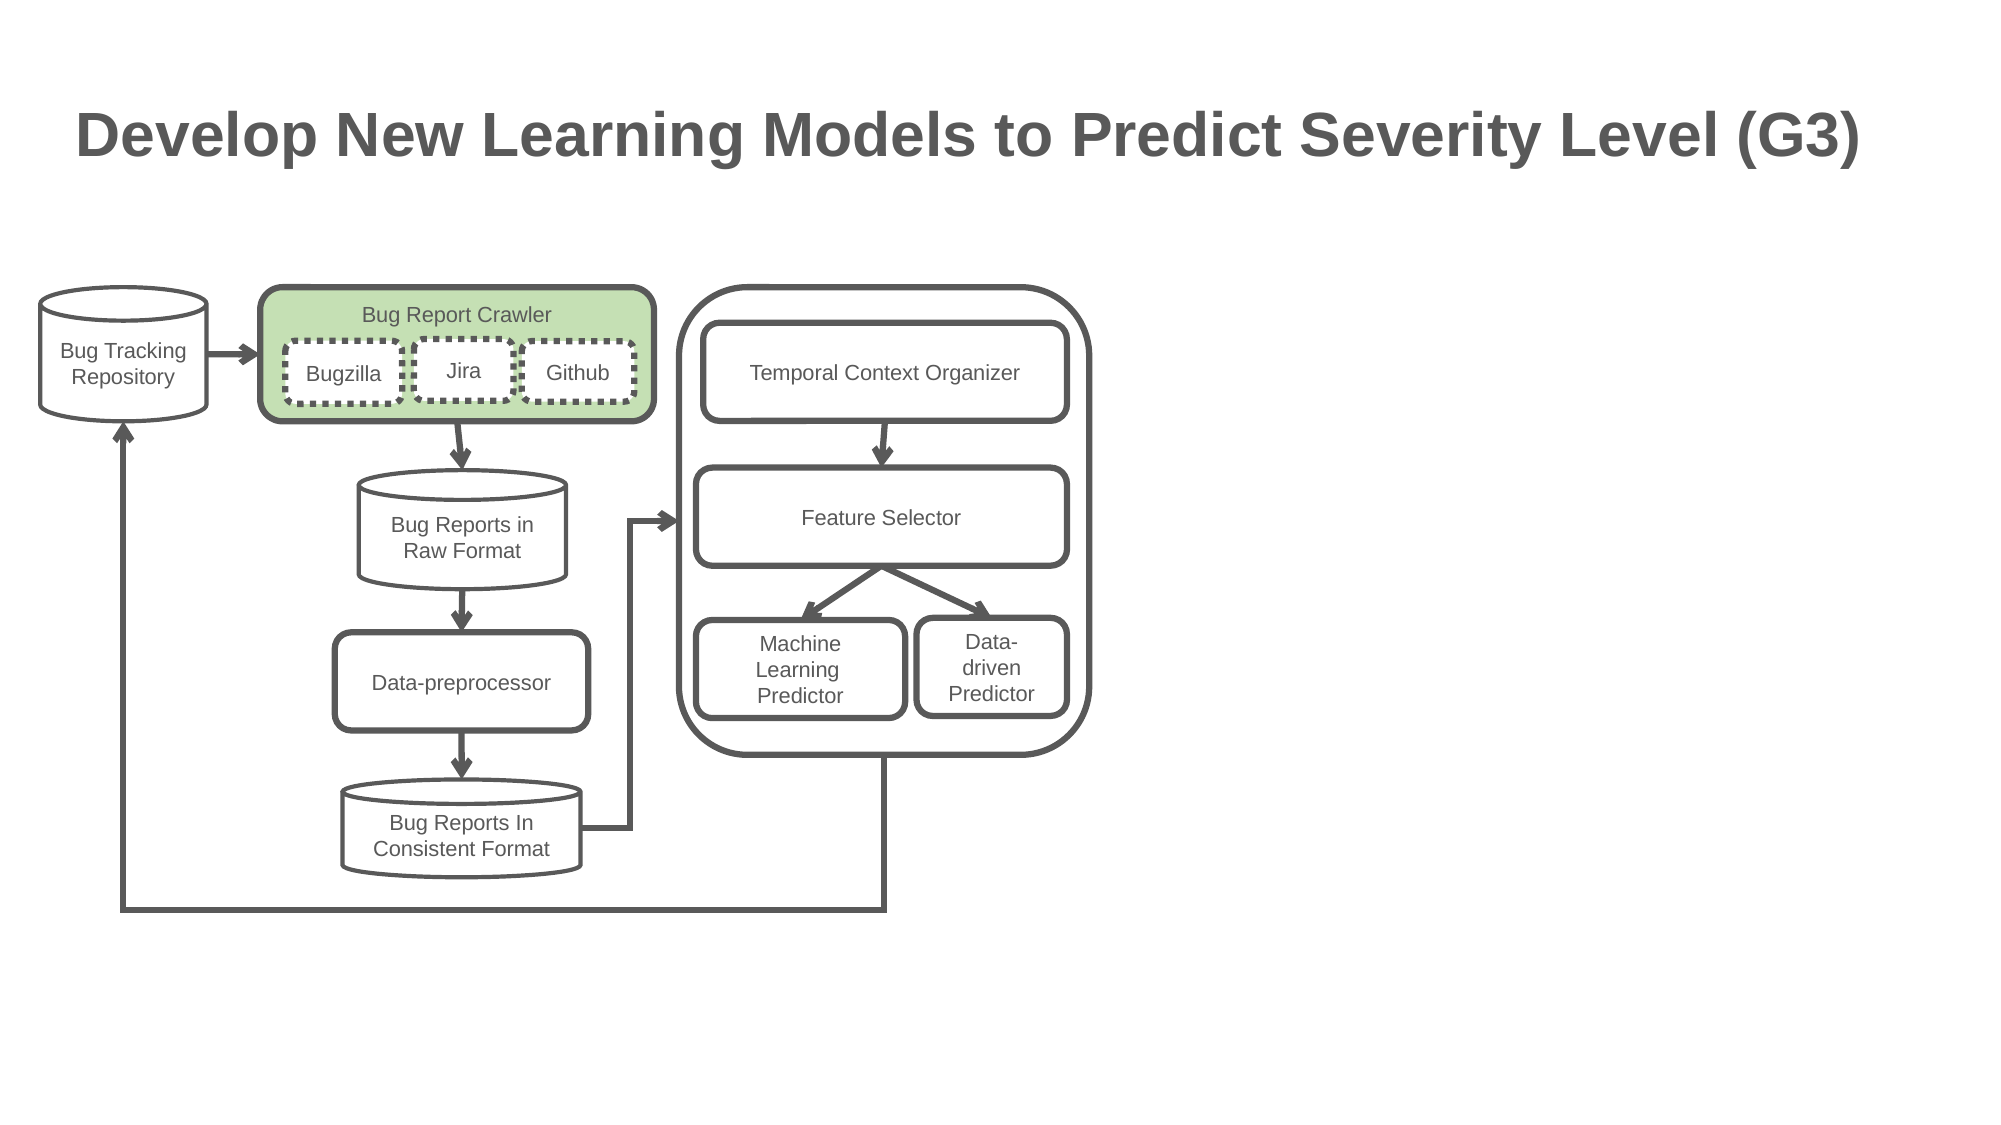

Develop New Learning Models to Predict Severity Level (G3)

Bug Tracking Repository
Bug Report Crawler

Temporal Context Organizer
Jira
Bugzilla
Github

Feature Selector
Bug Reports in Raw Format

Data-driven
Predictor
Machine Learning
Predictor
Data-preprocessor

Bug Reports In Consistent Format